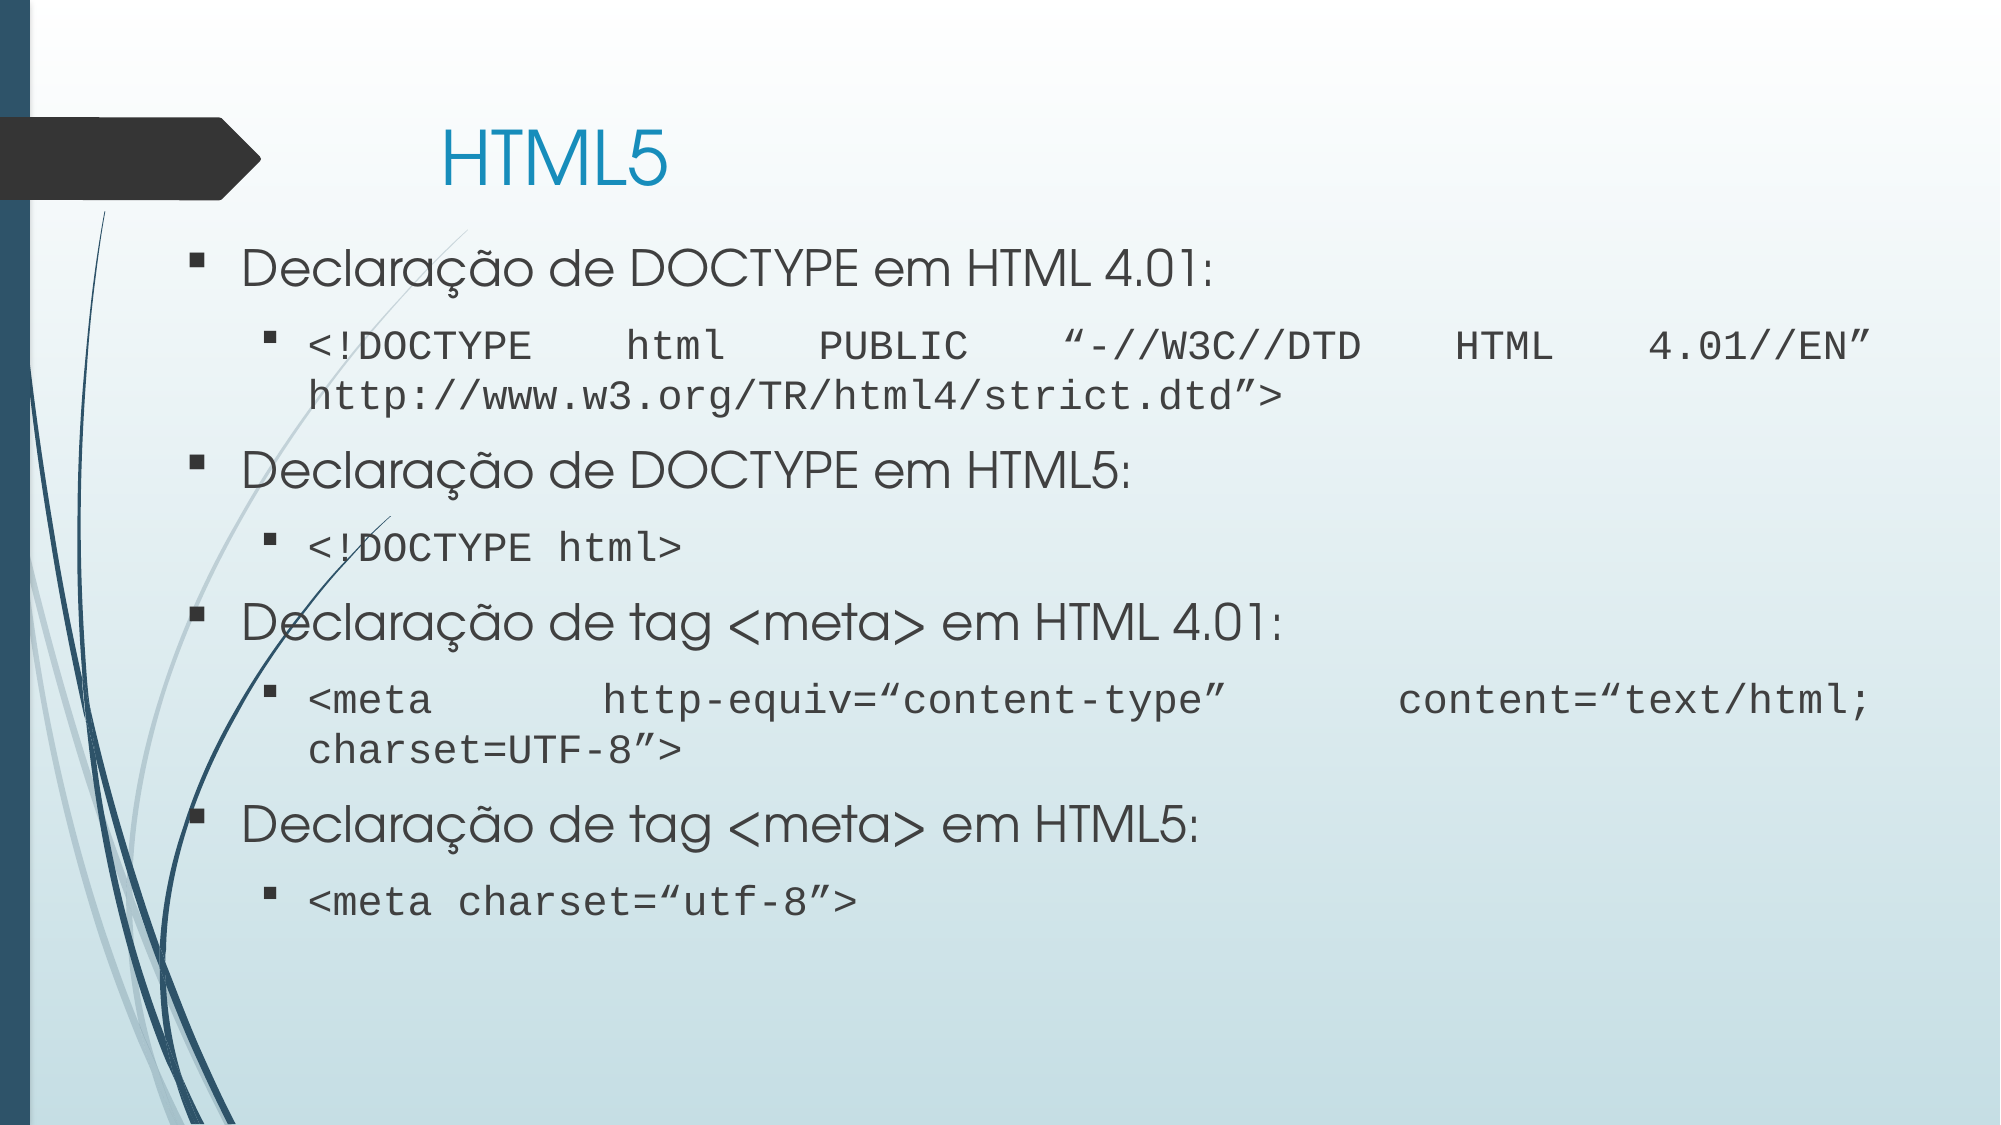

# HTML5
Declaração de DOCTYPE em HTML 4.01:
<!DOCTYPE html PUBLIC “-//W3C//DTD HTML 4.01//EN” http://www.w3.org/TR/html4/strict.dtd”>
Declaração de DOCTYPE em HTML5:
<!DOCTYPE html>
Declaração de tag <meta> em HTML 4.01:
<meta http-equiv=“content-type” content=“text/html; charset=UTF-8”>
Declaração de tag <meta> em HTML5:
<meta charset=“utf-8”>